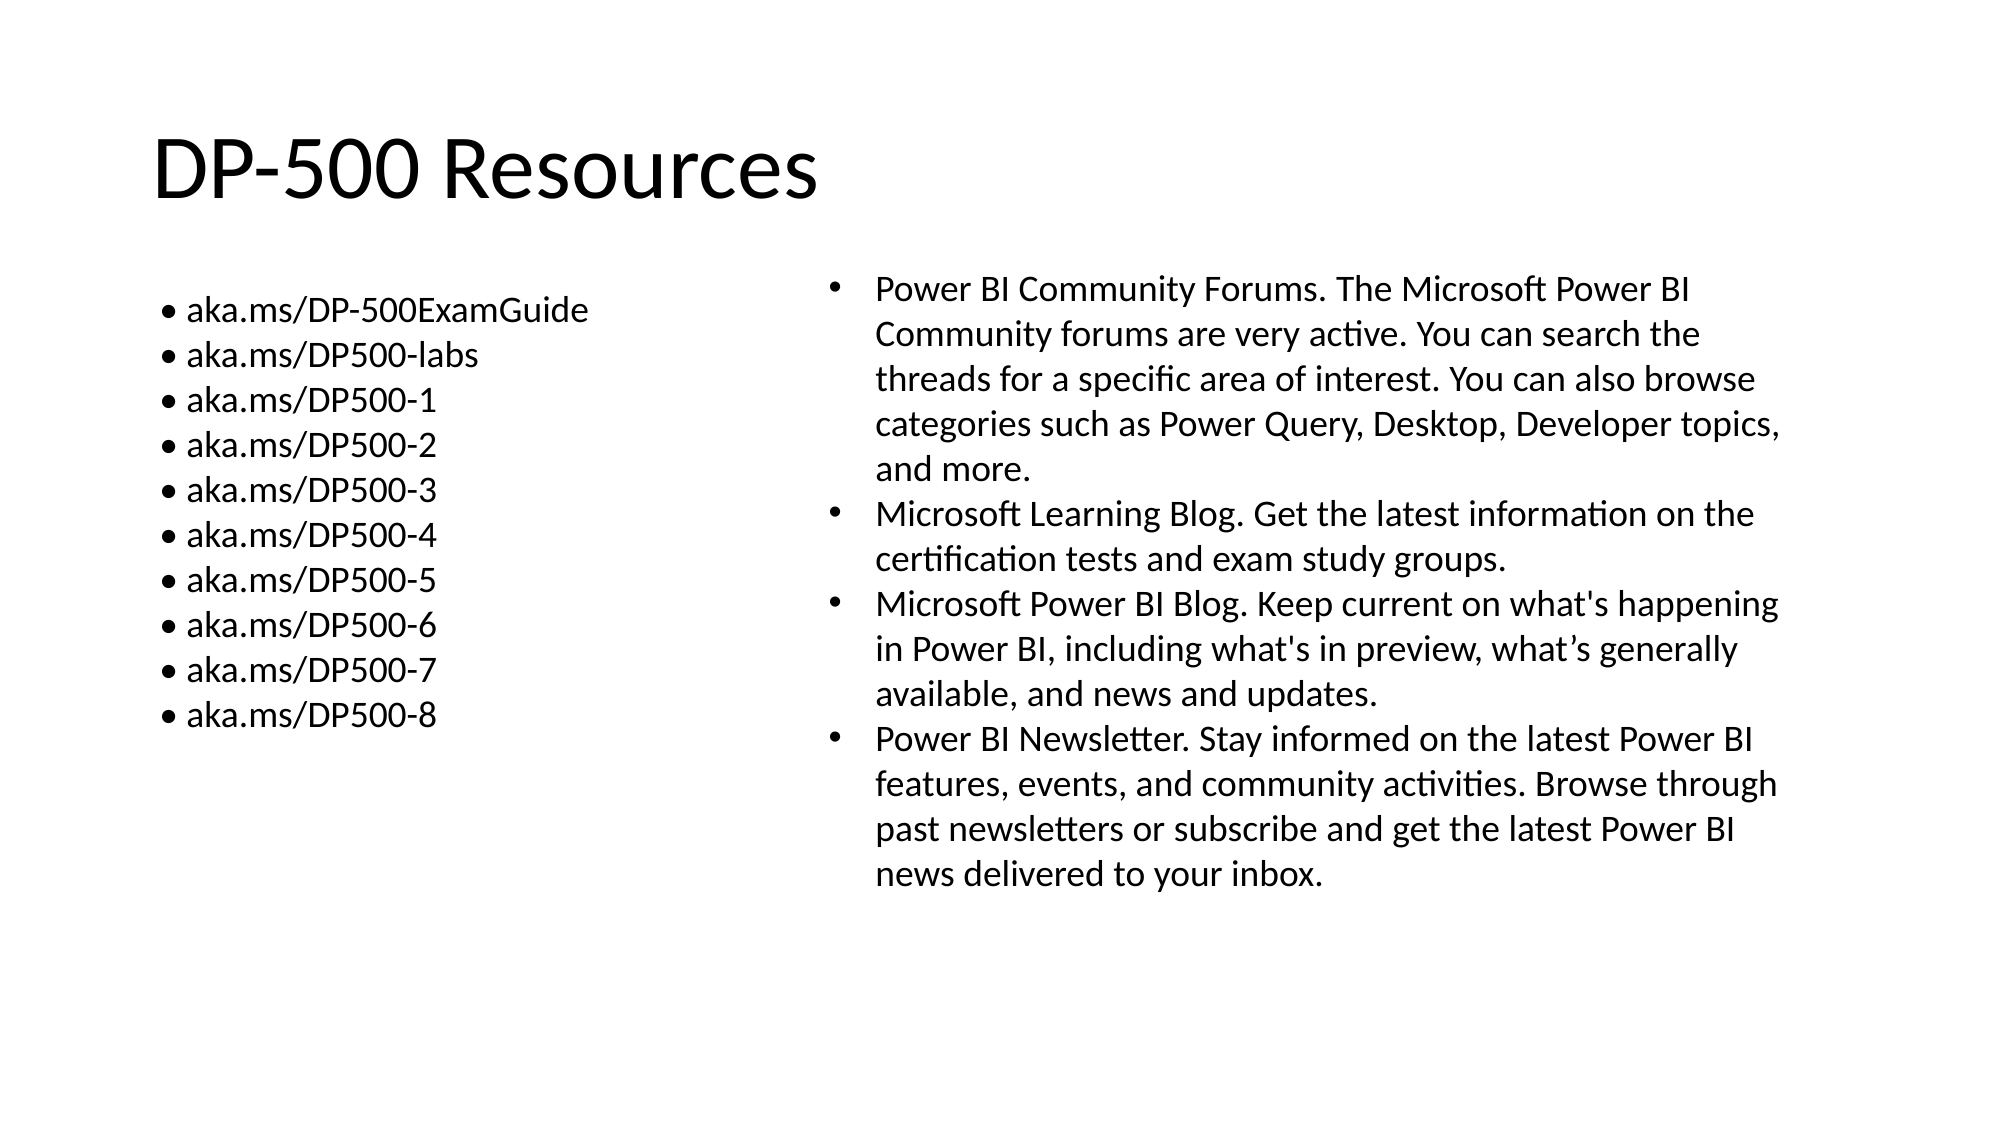

# DP-500 Resources
Power BI Community Forums. The Microsoft Power BI Community forums are very active. You can search the threads for a specific area of interest. You can also browse categories such as Power Query, Desktop, Developer topics, and more.
Microsoft Learning Blog. Get the latest information on the certification tests and exam study groups.
Microsoft Power BI Blog. Keep current on what's happening in Power BI, including what's in preview, what’s generally available, and news and updates.
Power BI Newsletter. Stay informed on the latest Power BI features, events, and community activities. Browse through past newsletters or subscribe and get the latest Power BI news delivered to your inbox.
• aka.ms/DP-500ExamGuide
• aka.ms/DP500-labs
• aka.ms/DP500-1
• aka.ms/DP500-2
• aka.ms/DP500-3
• aka.ms/DP500-4
• aka.ms/DP500-5
• aka.ms/DP500-6
• aka.ms/DP500-7
• aka.ms/DP500-8